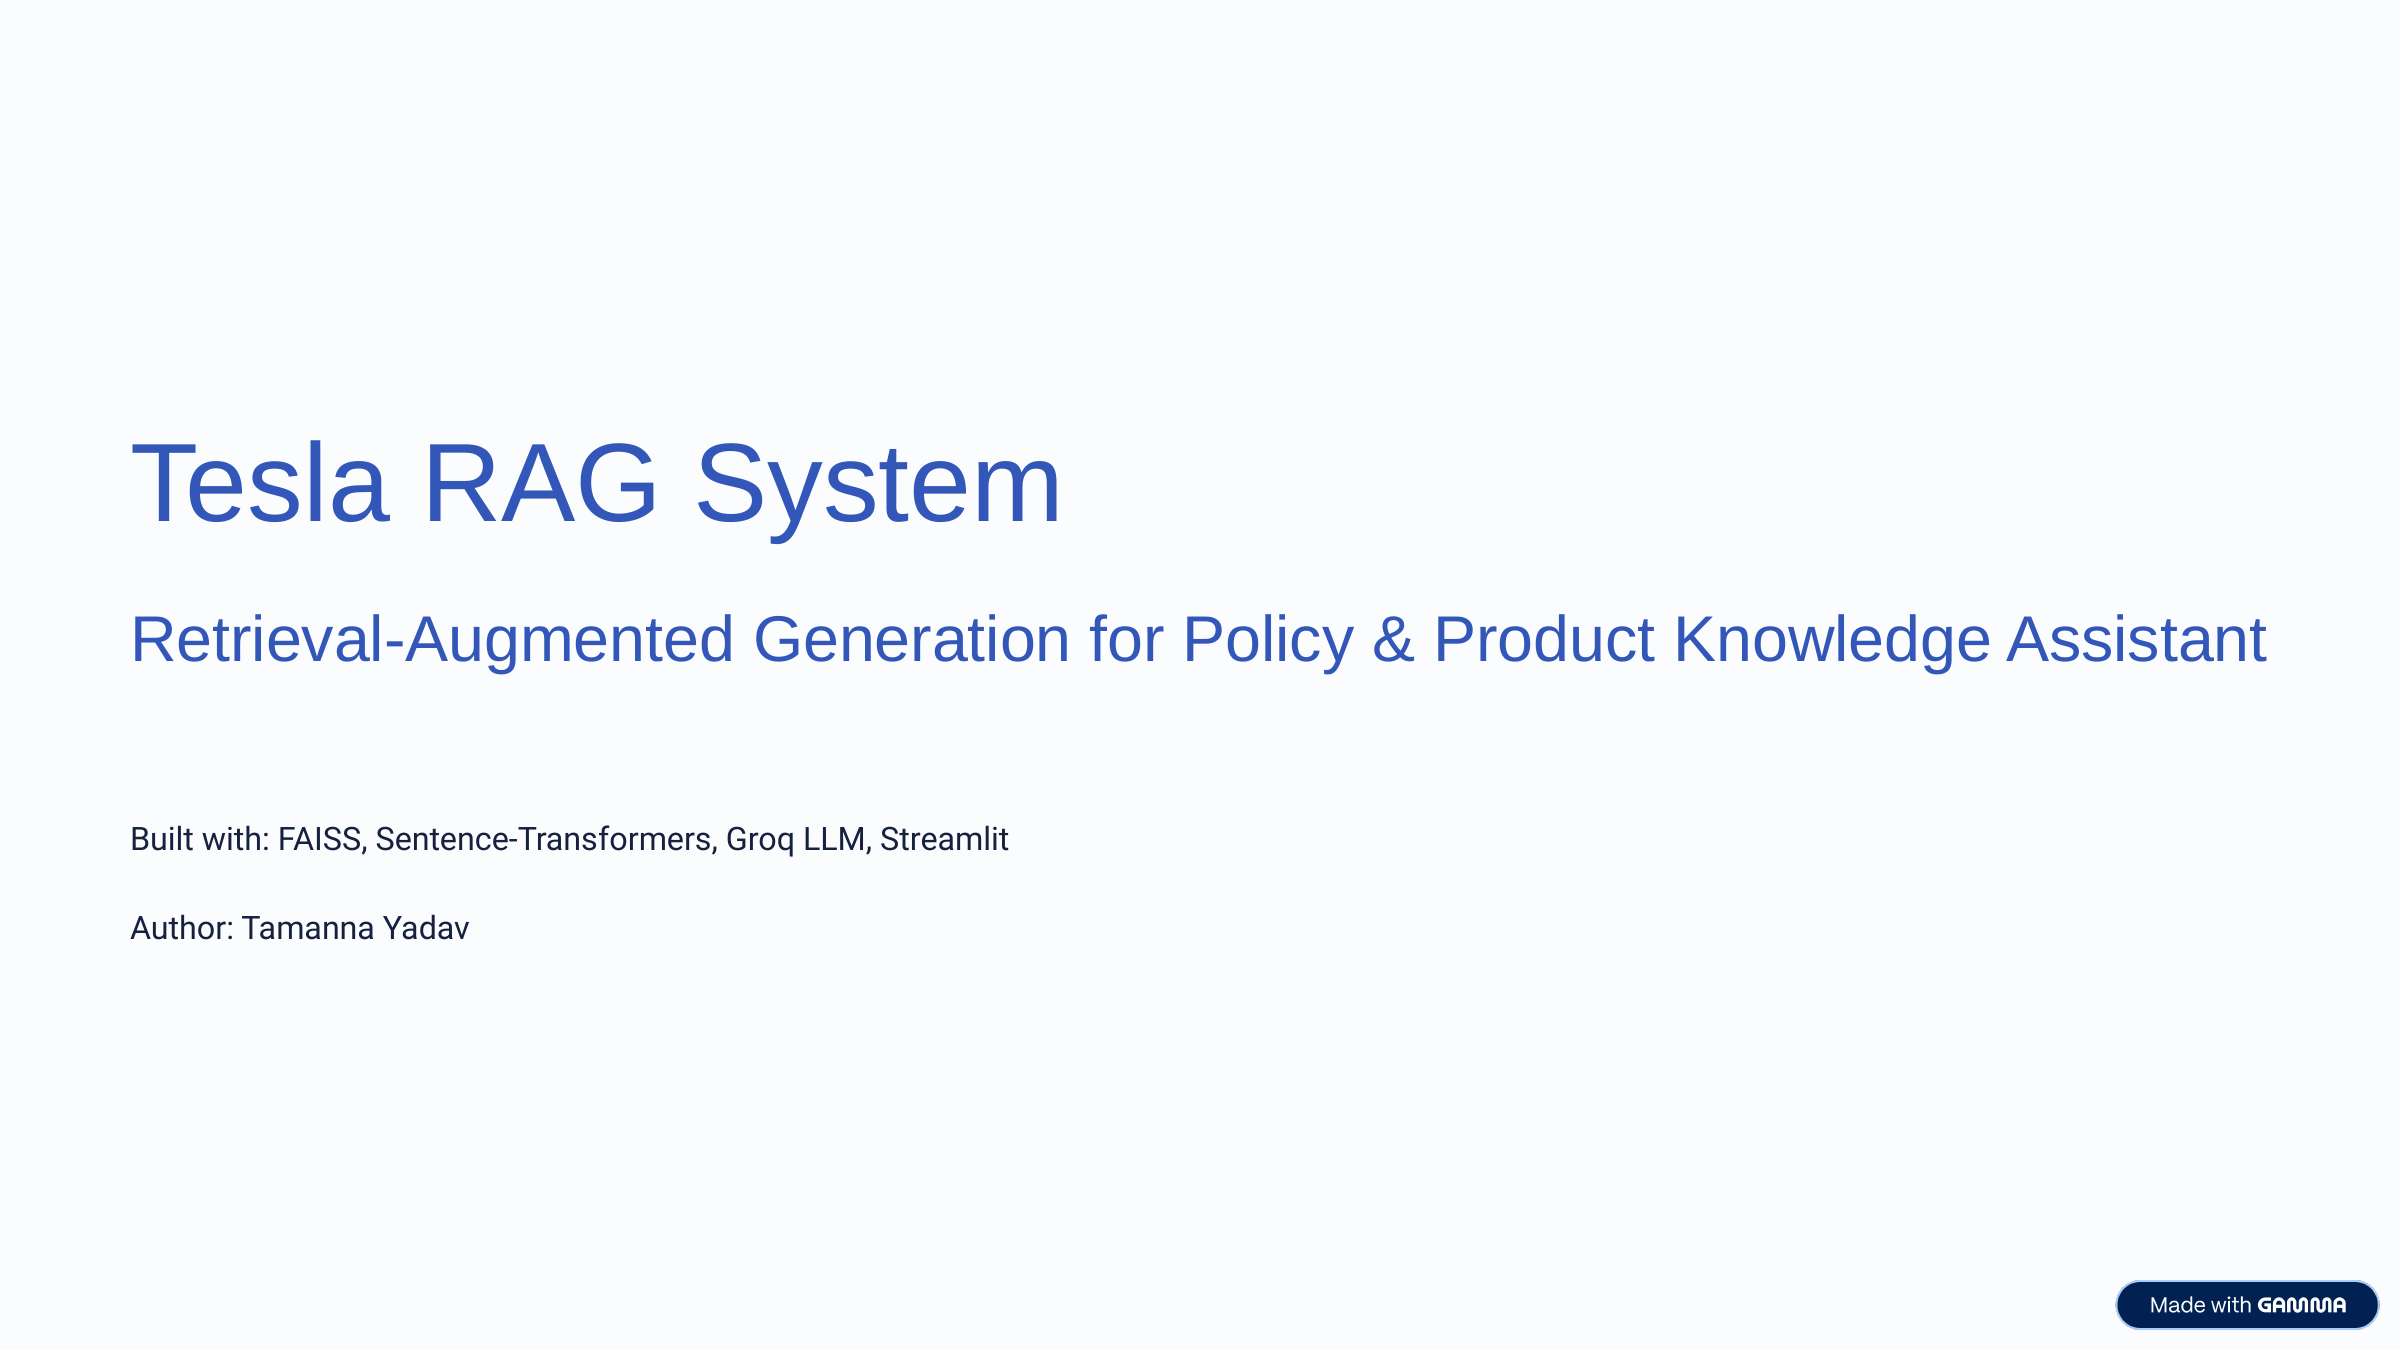

Tesla RAG System
Retrieval-Augmented Generation for Policy & Product Knowledge Assistant
Built with: FAISS, Sentence-Transformers, Groq LLM, Streamlit
Author: Tamanna Yadav